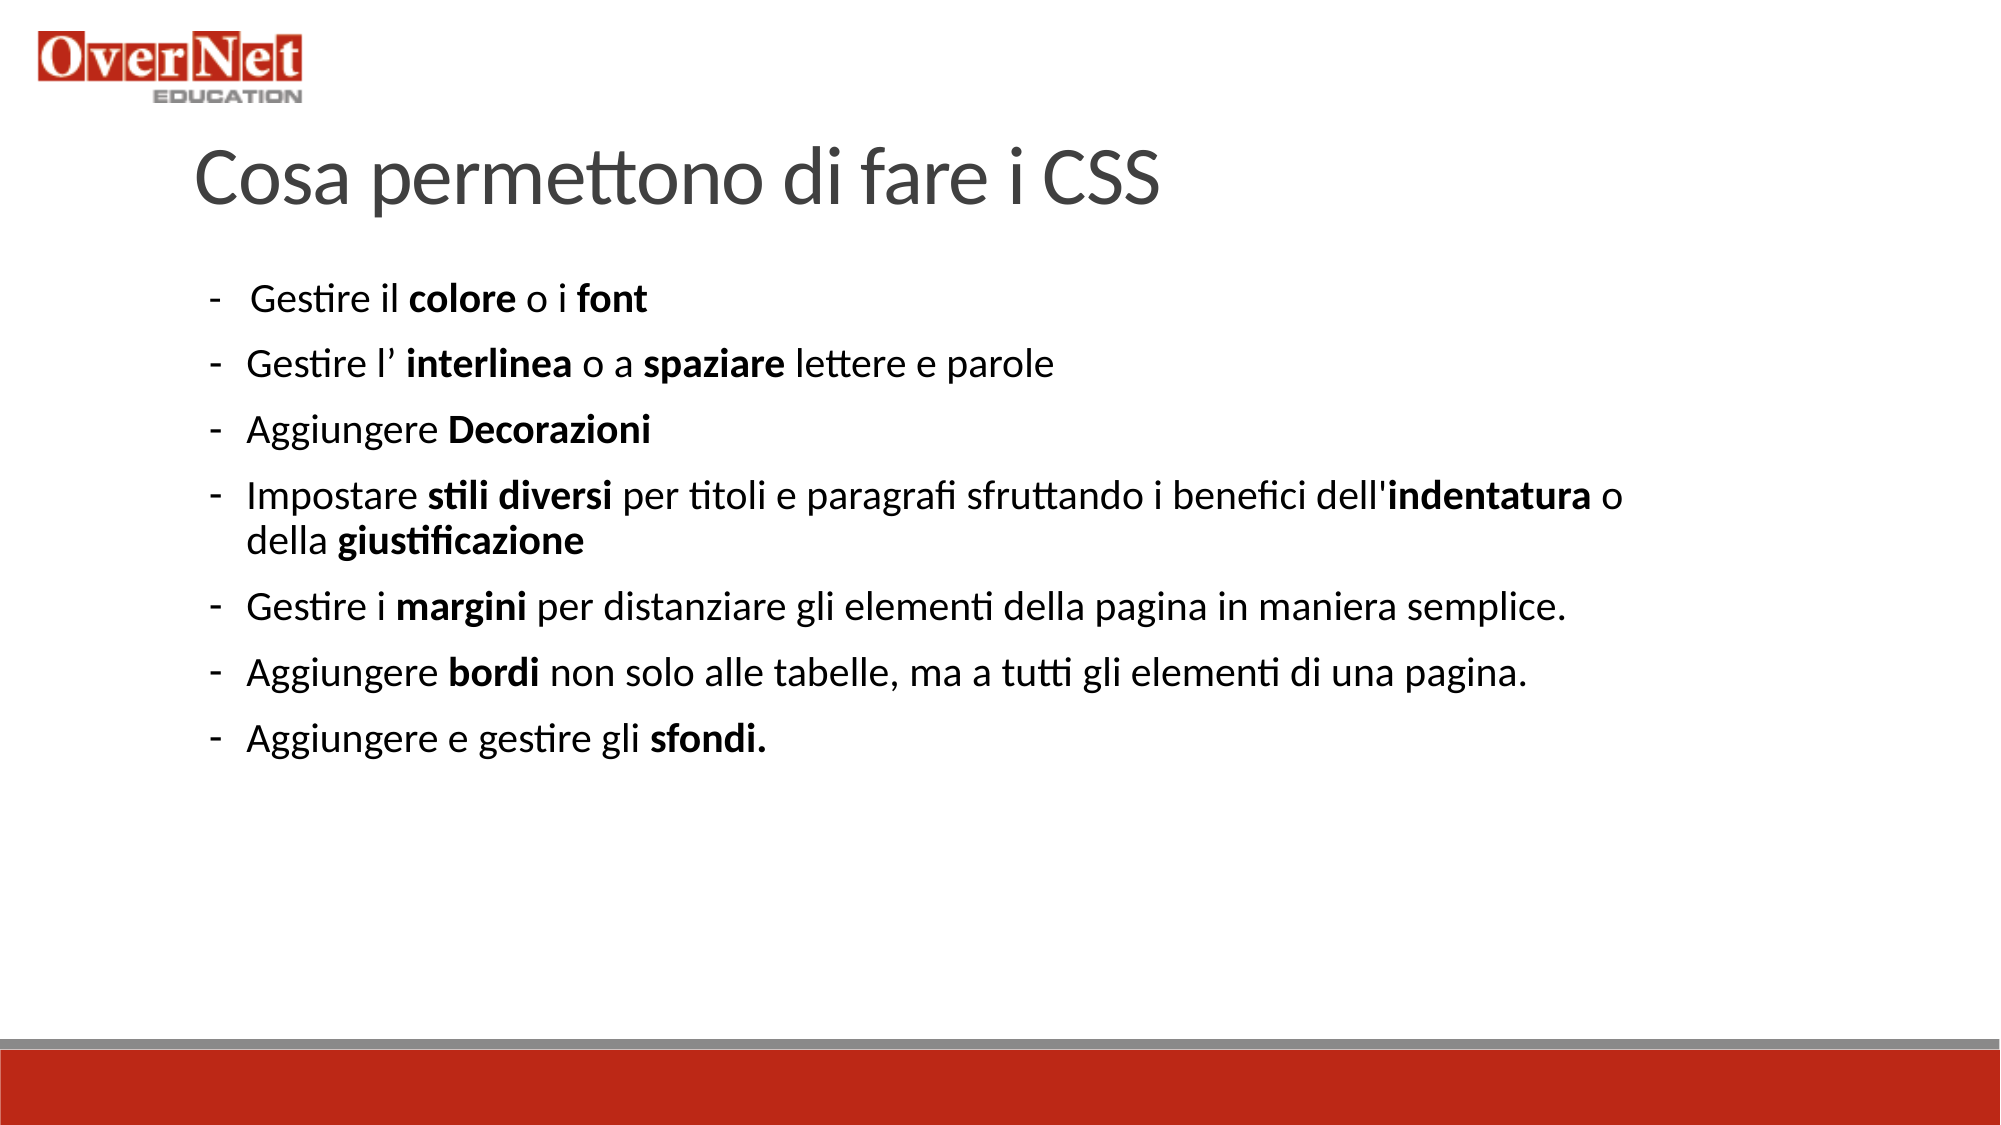

Cosa permettono di fare i CSS
-   Gestire il colore o i font
Gestire l’ interlinea o a spaziare lettere e parole
Aggiungere Decorazioni
Impostare stili diversi per titoli e paragrafi sfruttando i benefici dell'indentatura o della giustificazione
Gestire i margini per distanziare gli elementi della pagina in maniera semplice.
Aggiungere bordi non solo alle tabelle, ma a tutti gli elementi di una pagina.
Aggiungere e gestire gli sfondi.